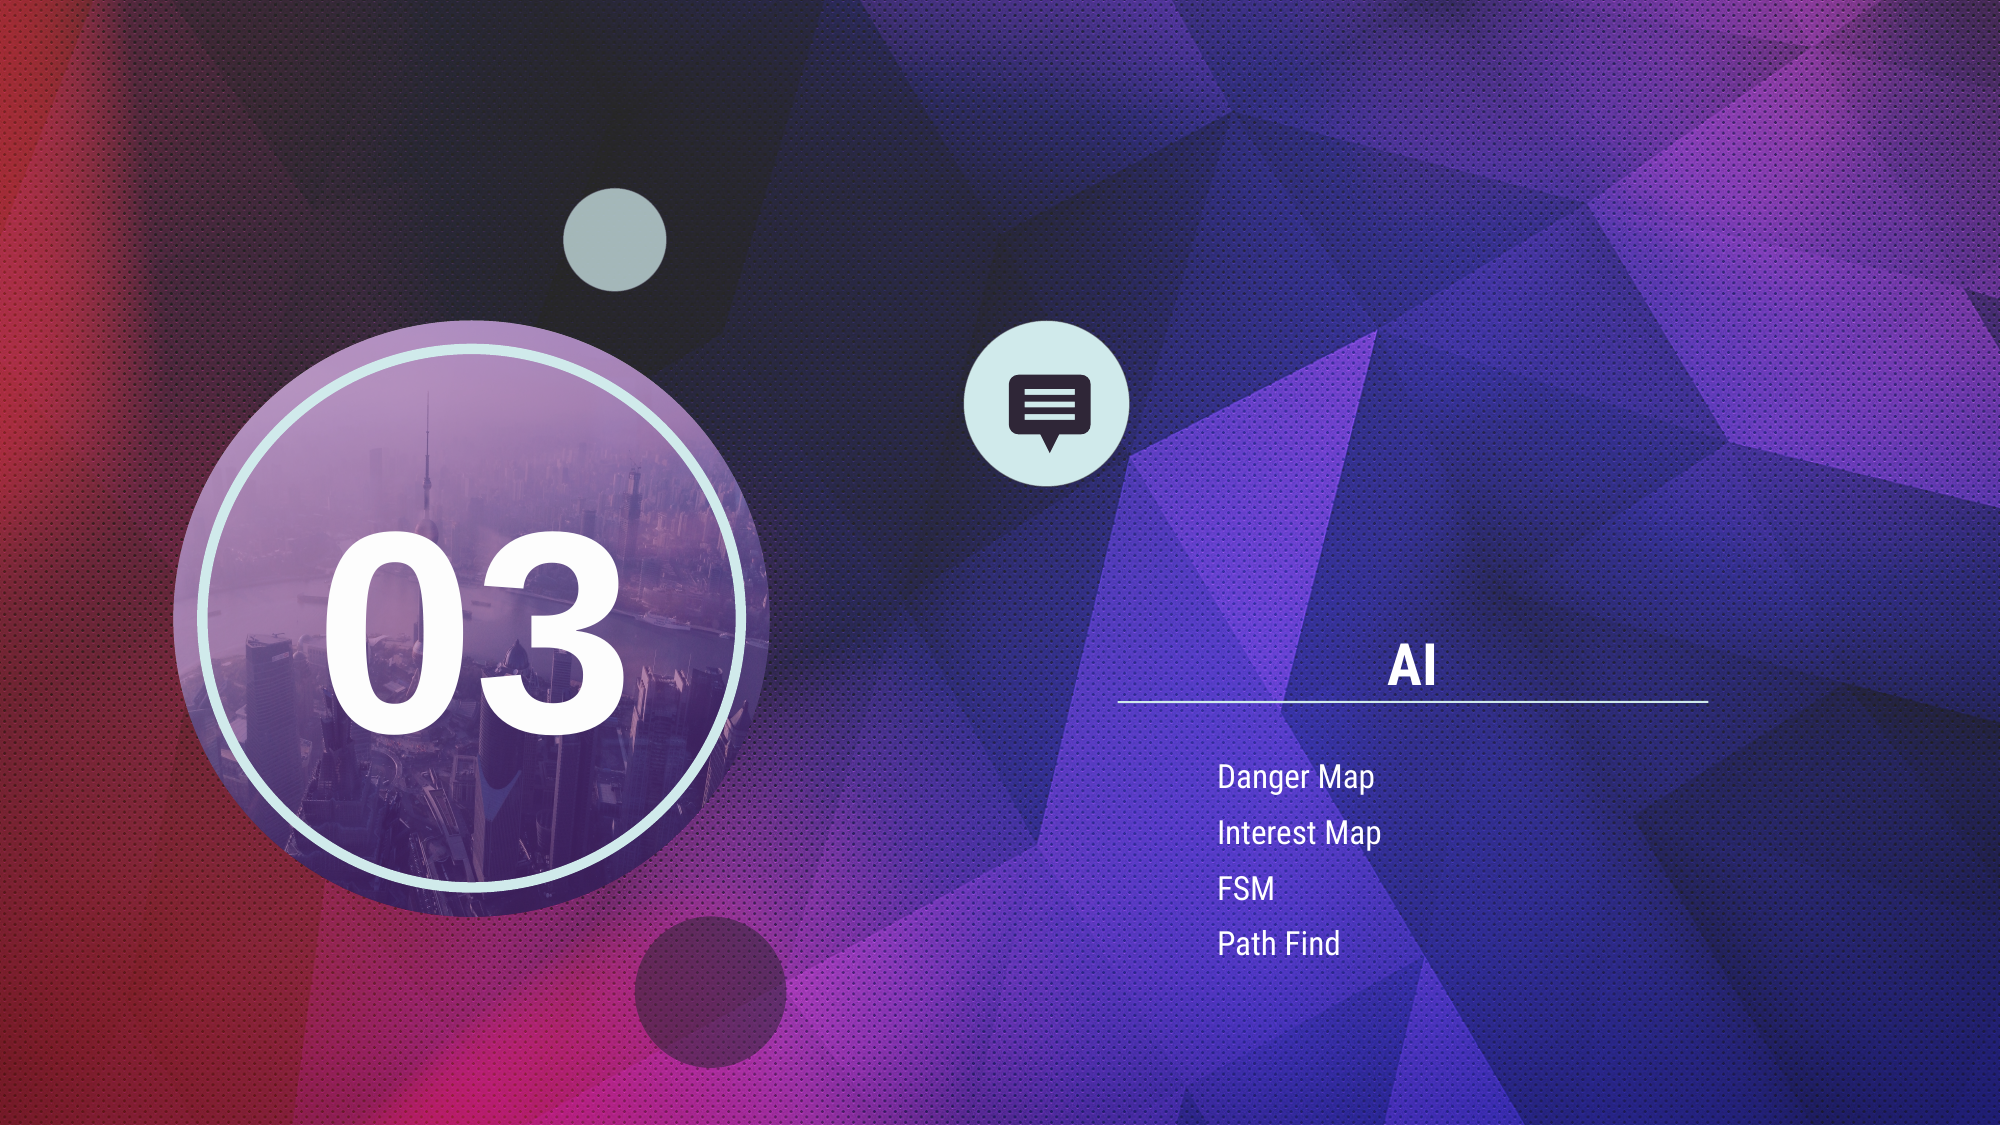

03
AI
Danger Map
Interest Map
FSM
Path Find